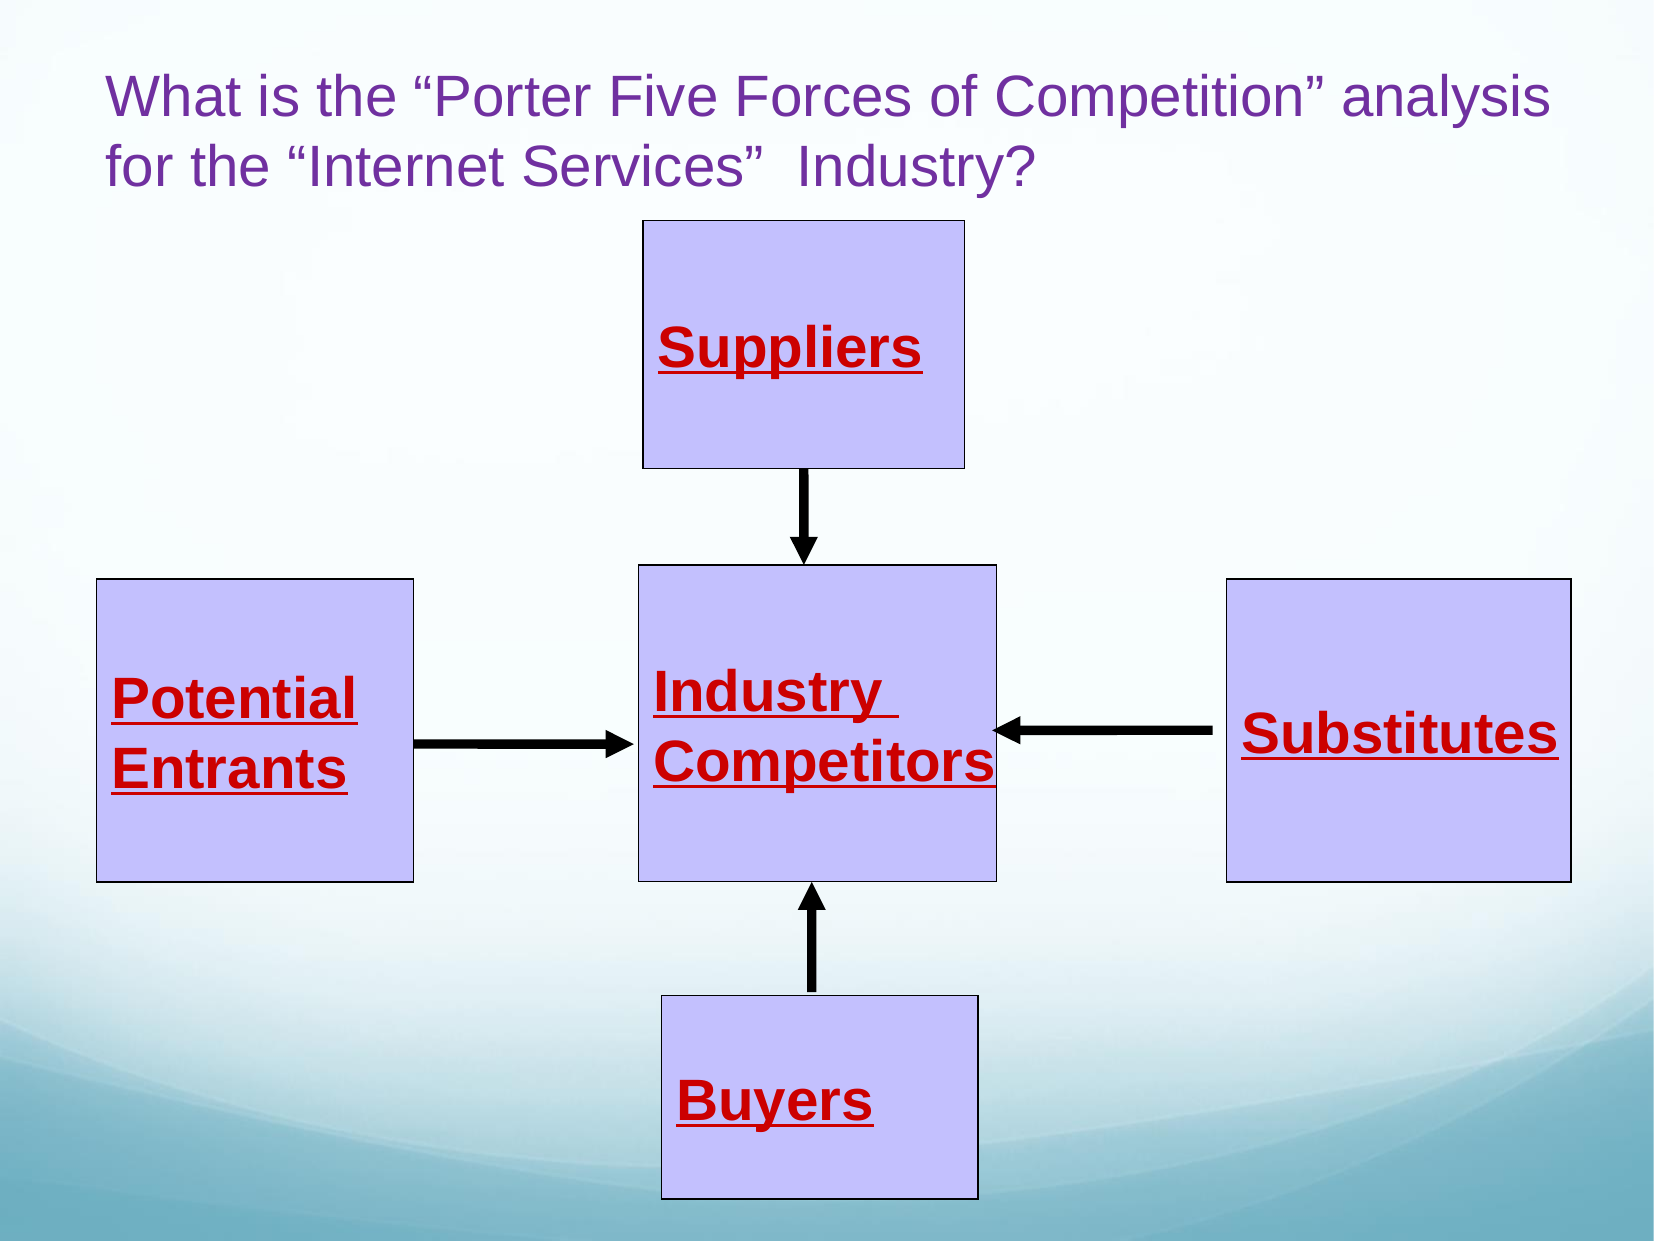

# What is the “Porter Five Forces of Competition” analysis for the “Internet Services”  Industry?
Suppliers

Industry
Competitors
Potential
Entrants
Substitutes

Buyers